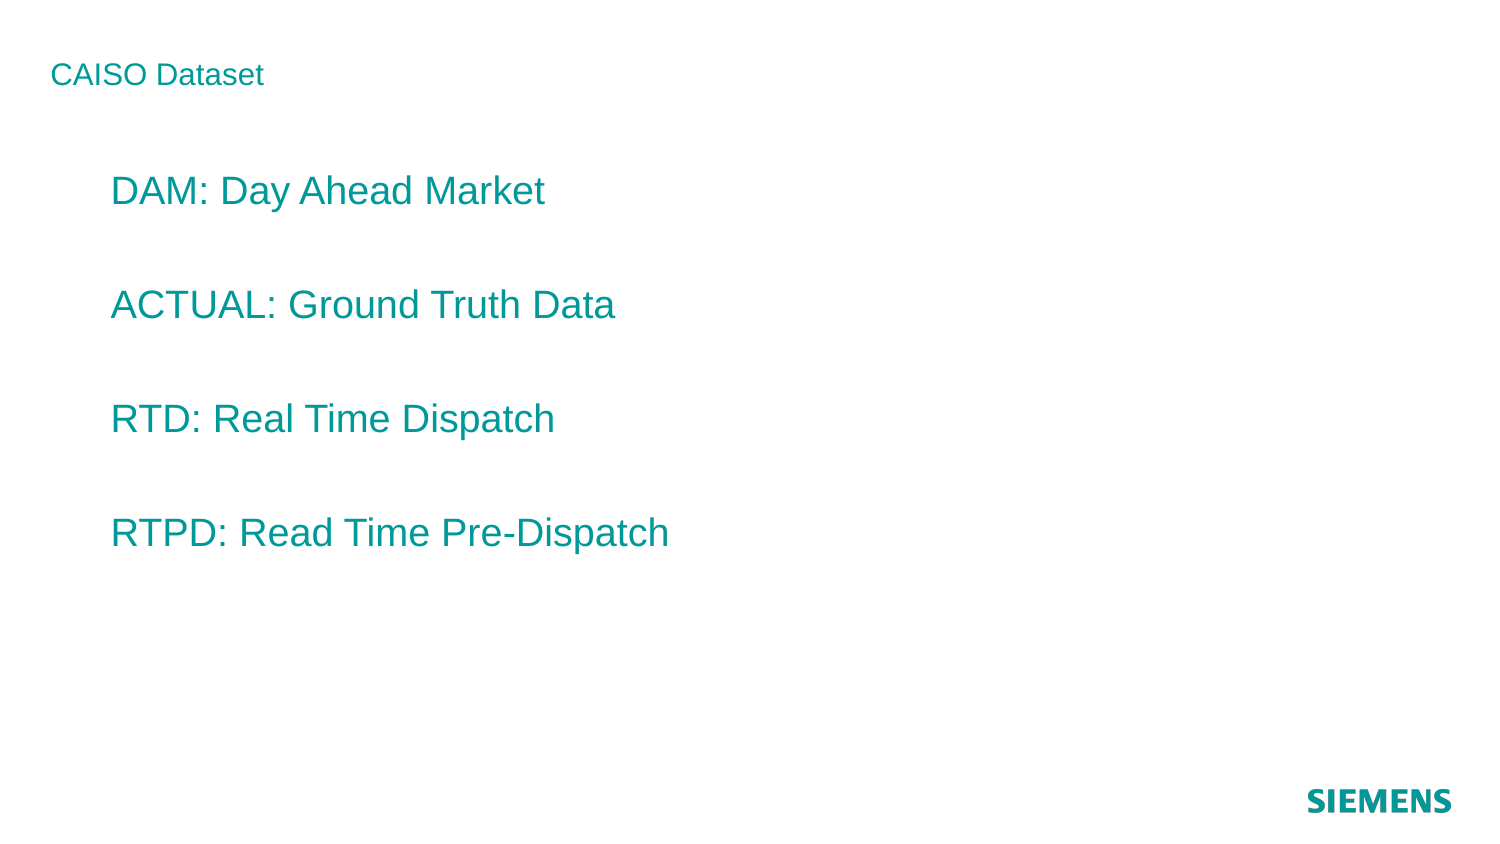

# CAISO Dataset

DAM: Day Ahead Market

ACTUAL: Ground Truth Data

RTD: Real Time Dispatch

RTPD: Read Time Pre-Dispatch